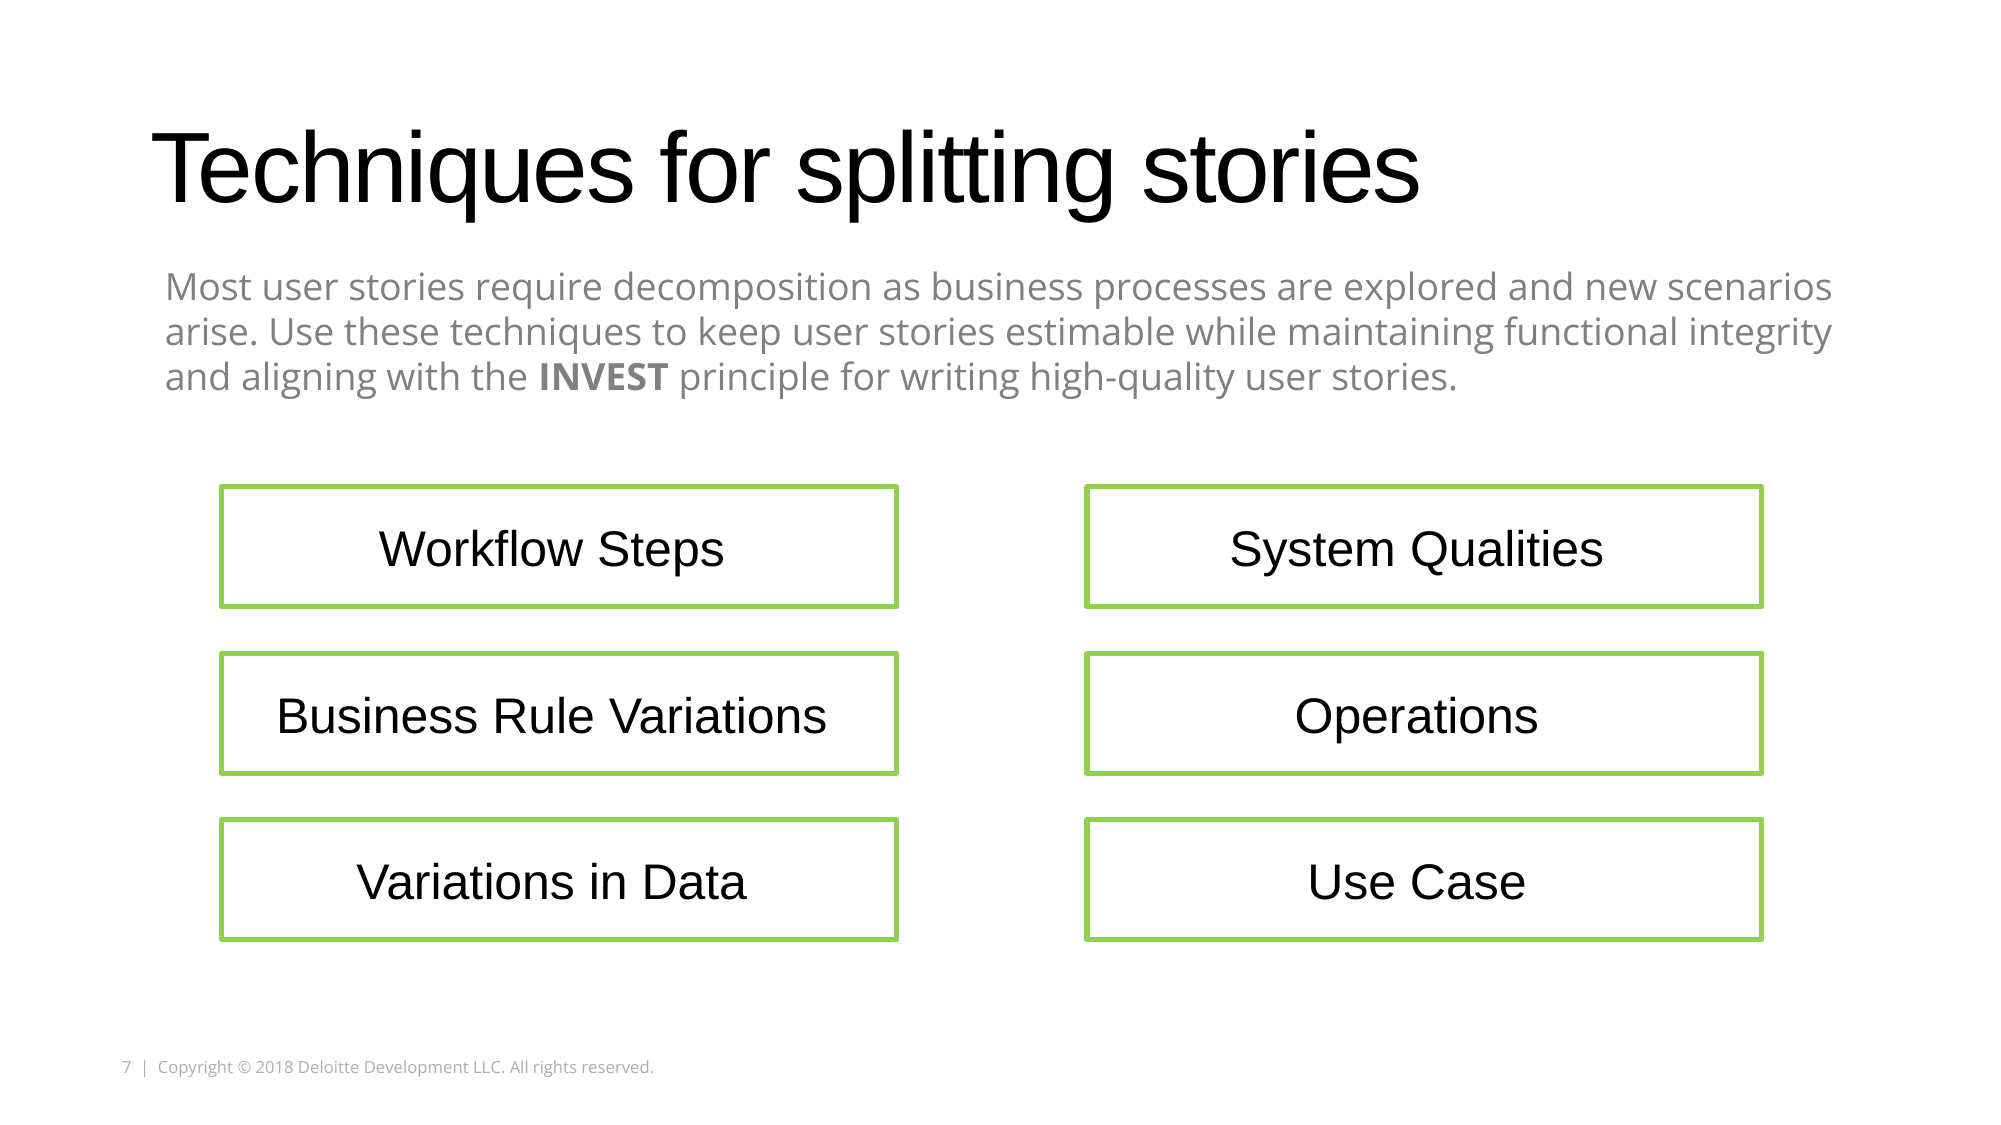

# Techniques for splitting stories
Most user stories require decomposition as business processes are explored and new scenarios arise. Use these techniques to keep user stories estimable while maintaining functional integrity and aligning with the INVEST principle for writing high-quality user stories.
Workflow Steps
System Qualities
Business Rule Variations
Operations
Variations in Data
Use Case